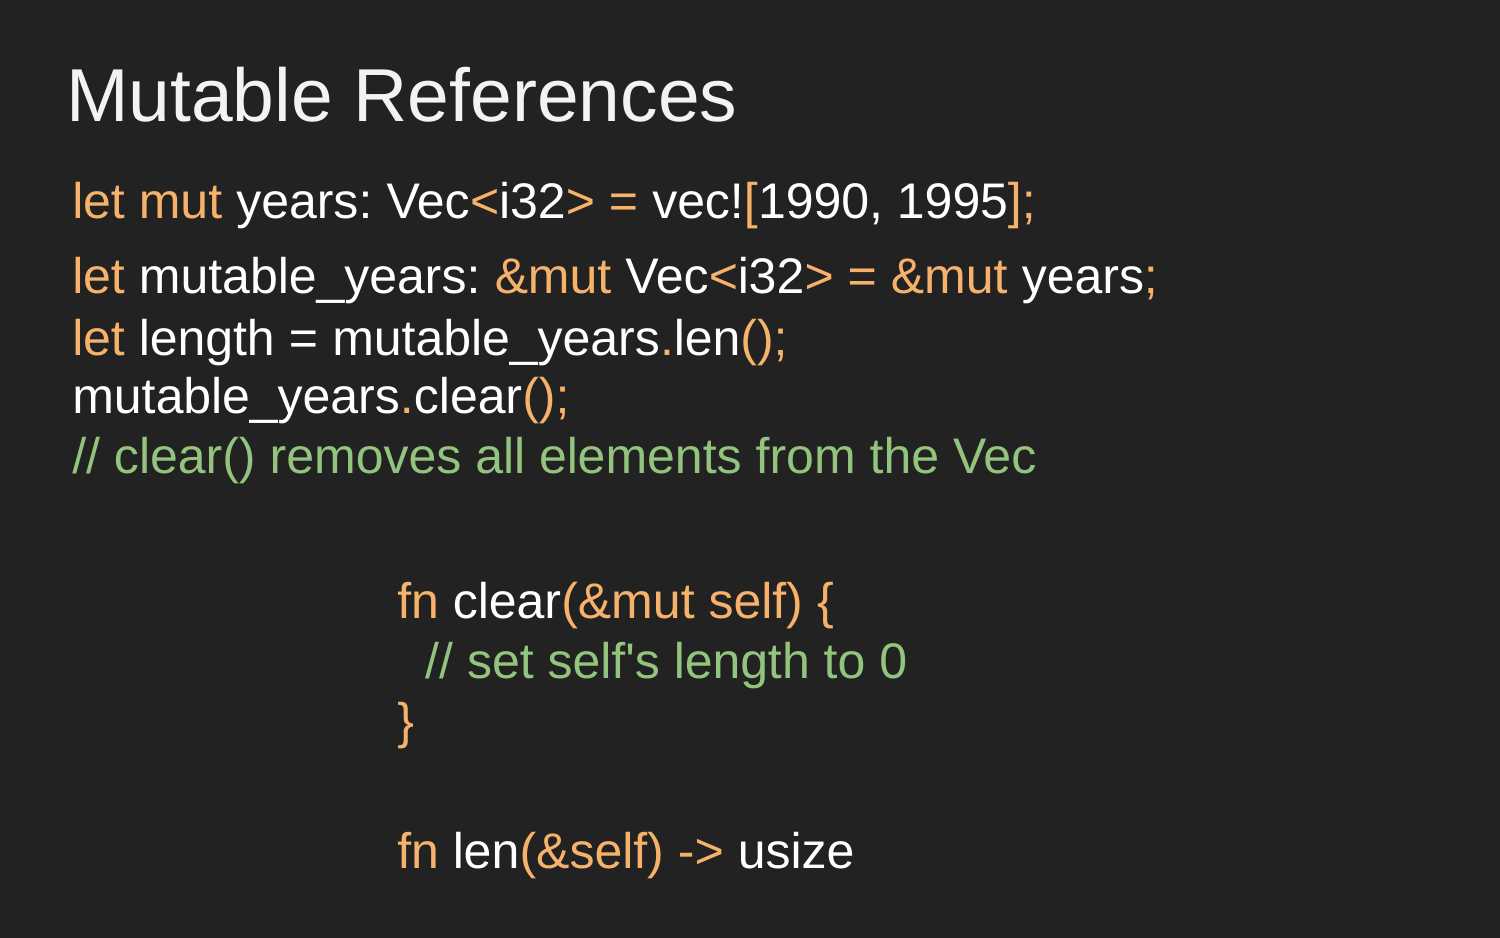

Mutable References
let mut years: Vec<i32> = vec![1990, 1995];
let mutable_years: &mut Vec<i32> = &mut years;
mutable_years.clear();
// clear() removes all elements from the Vec
let length = mutable_years.len();
fn clear(&mut self) {
  // set self's length to 0
}
fn len(&self) -> usize